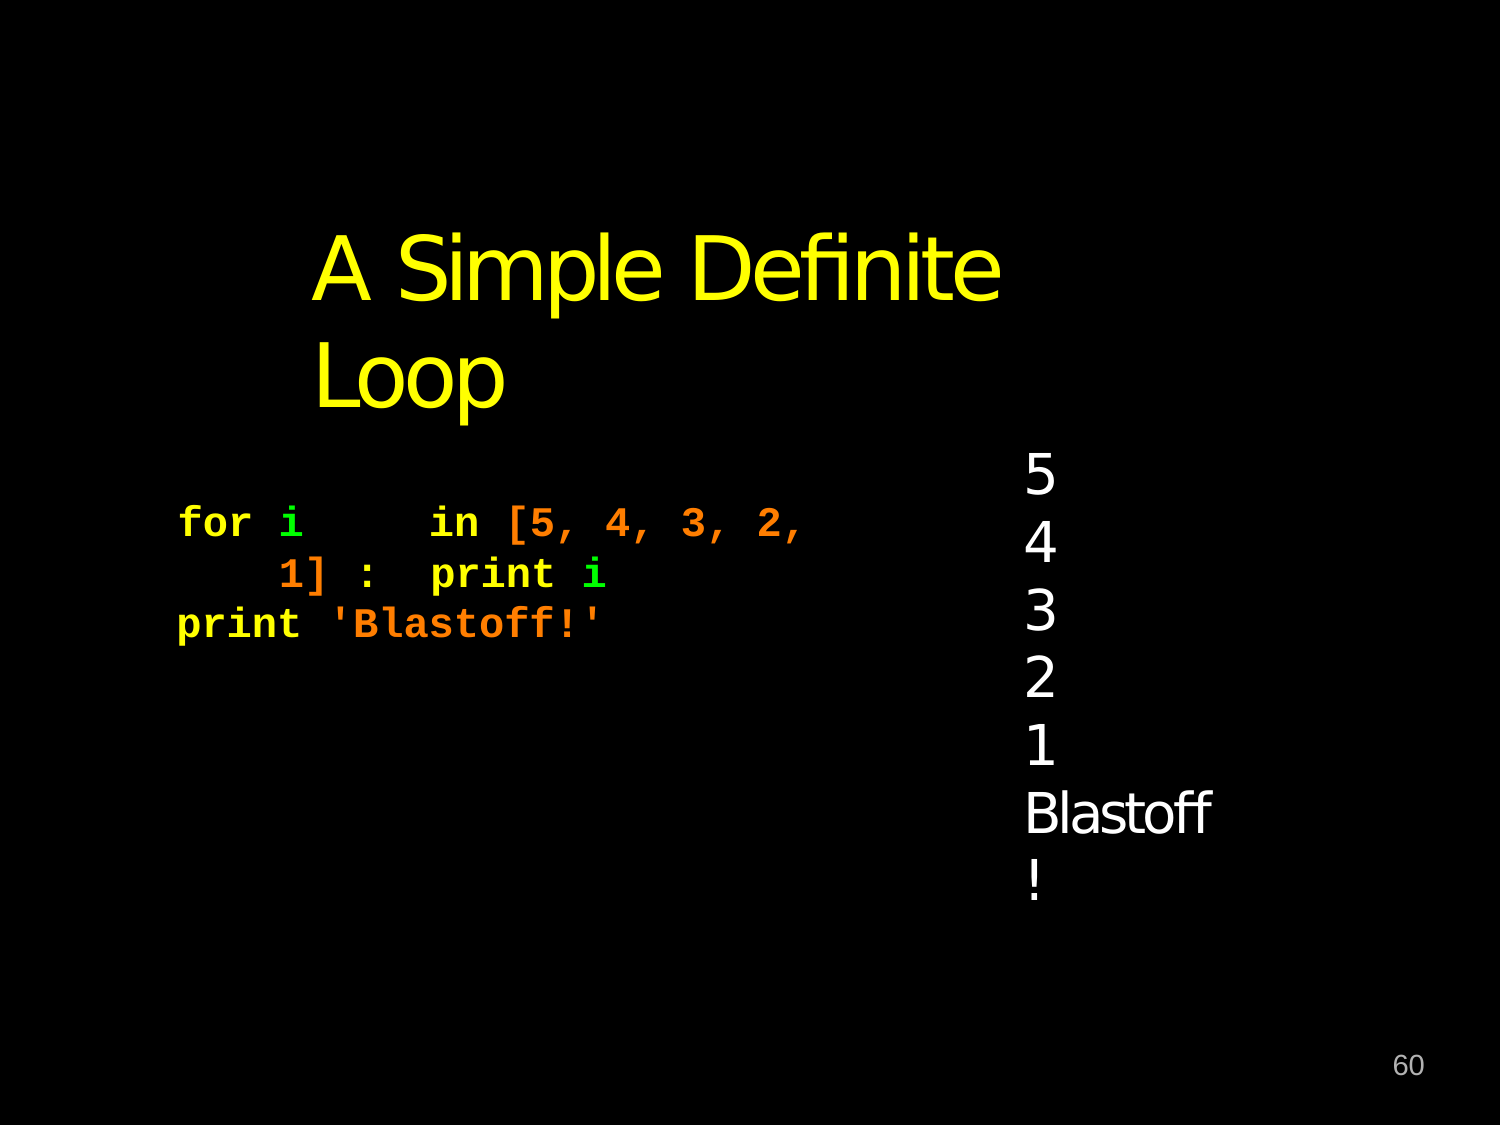

# A Simple Definite Loop
5
4
3
2
1
Blastoff!
for i	in [5, 4, 3, 2, 1] :  print i
print 'Blastoff!'
60